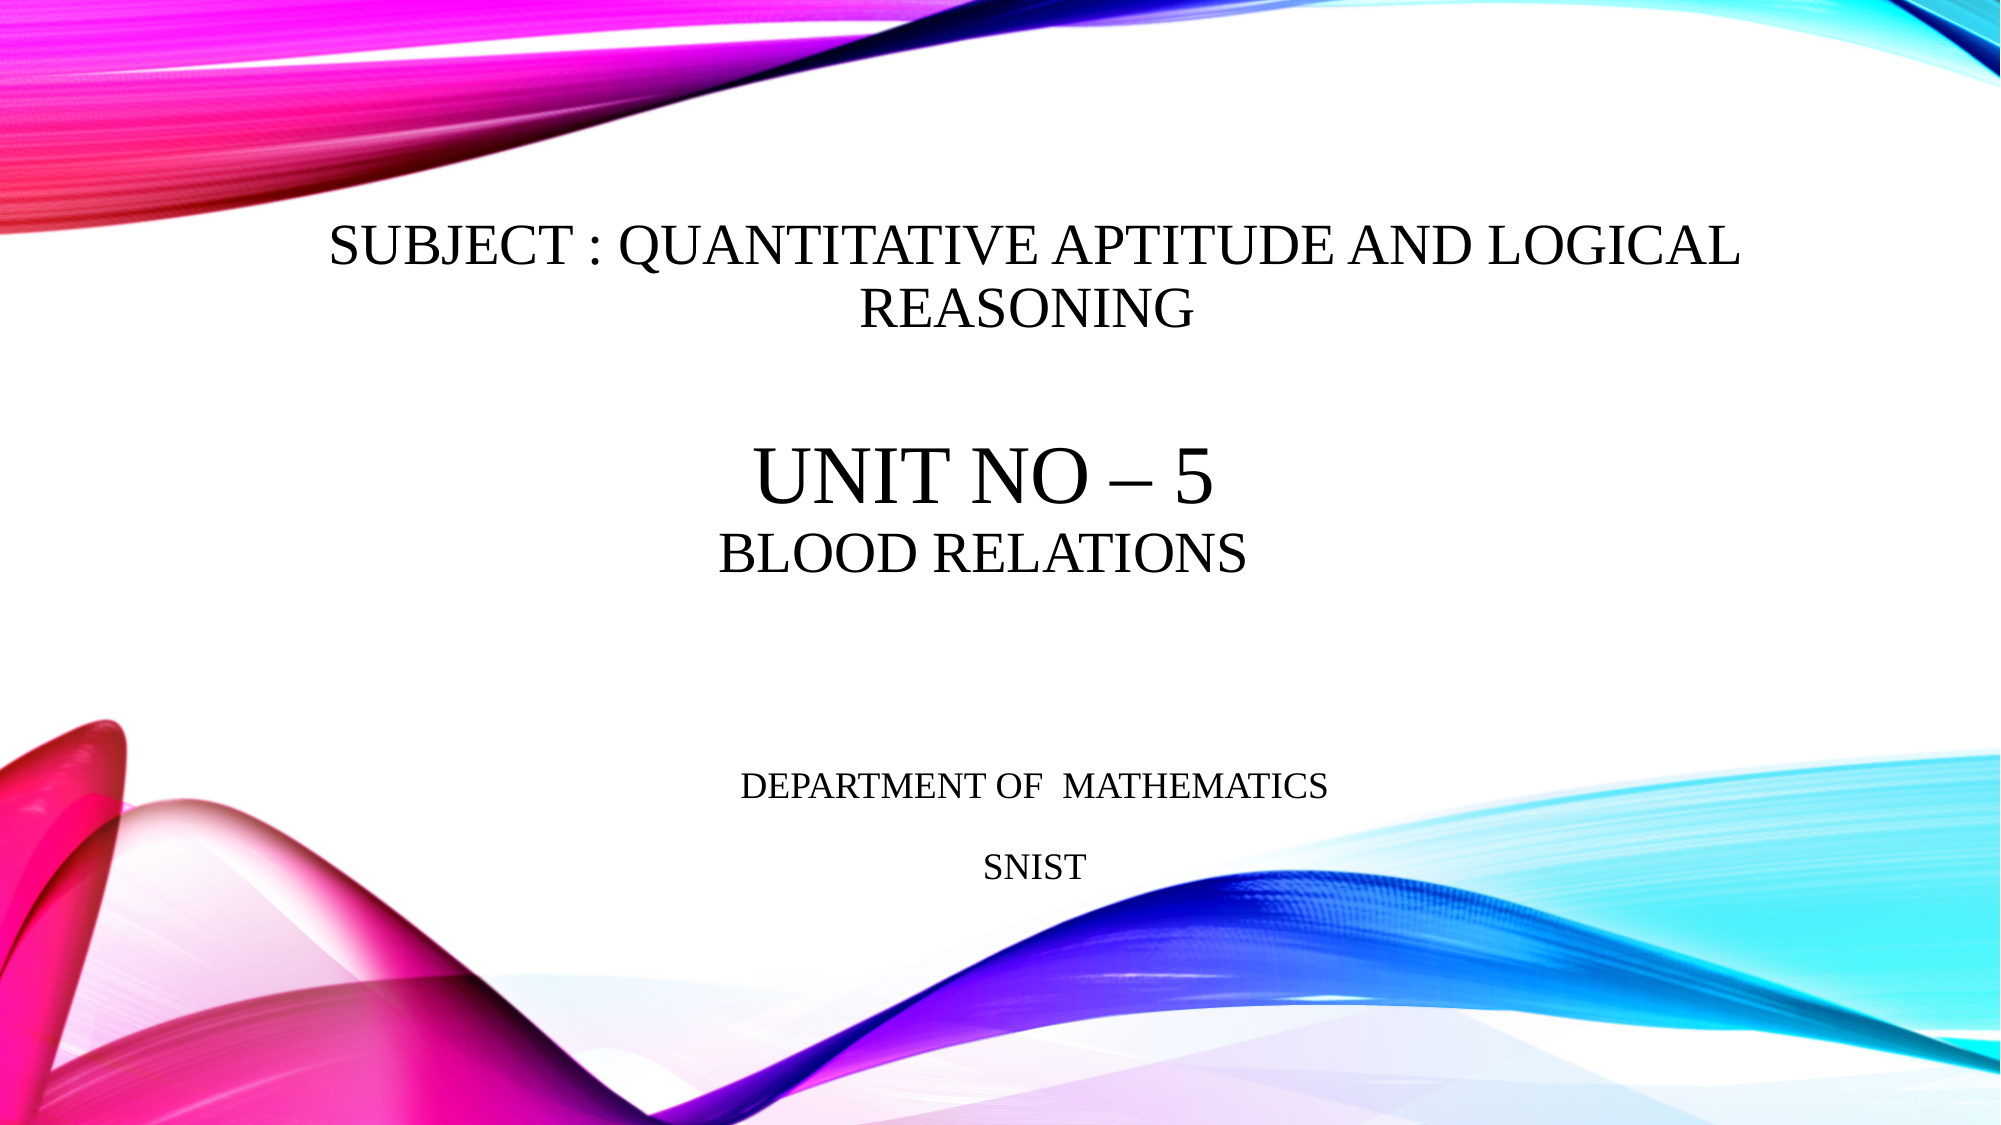

SUBJECT : QUANTITATIVE APTITUDE AND LOGICAL REASONING
# UNIT NO – 5 BLOOD RELATIONS
DEPARTMENT OF  MATHEMATICS
SNIST